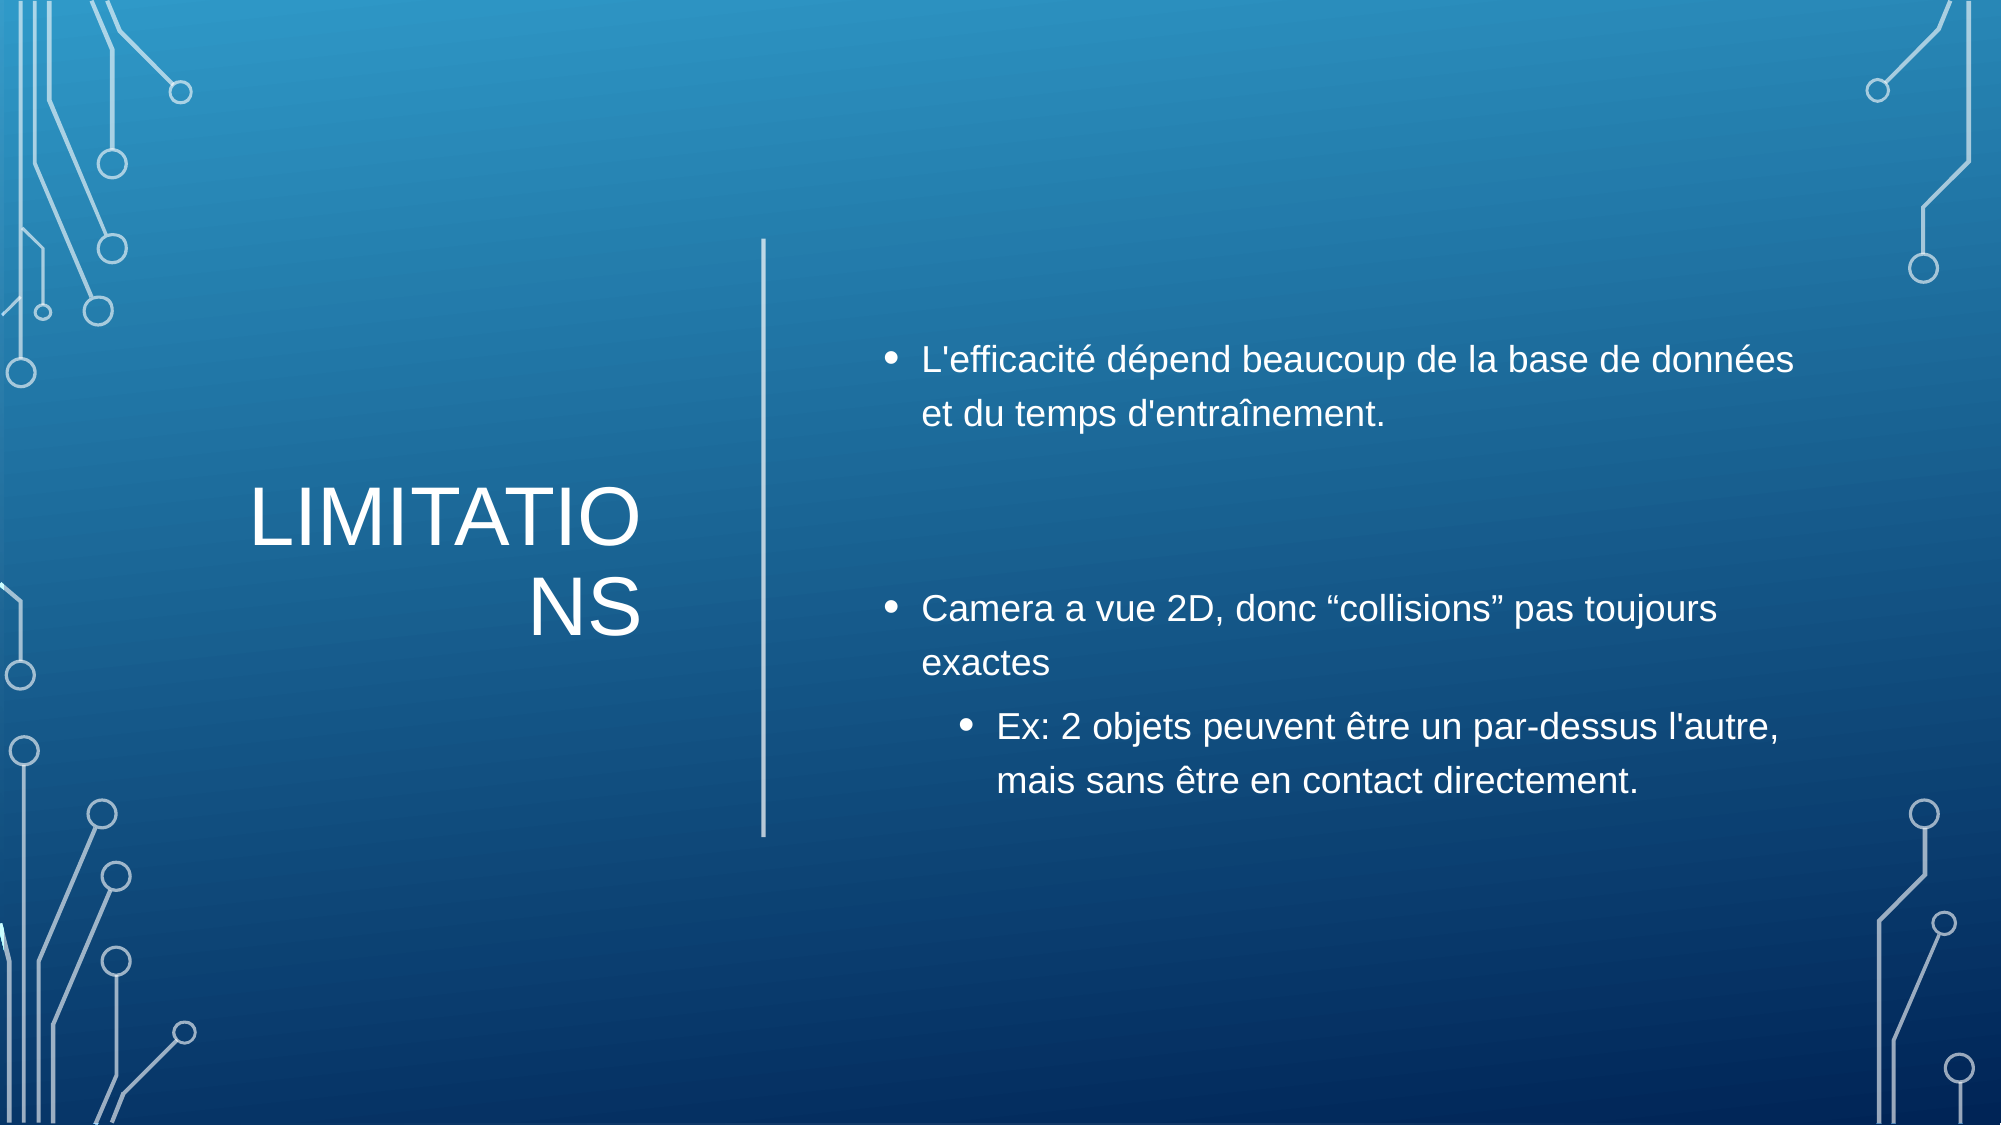

# Limitations
L'efficacité dépend beaucoup de la base de données et du temps d'entraînement.

Camera a vue 2D, donc “collisions” pas toujours exactes
Ex: 2 objets peuvent être un par-dessus l'autre, mais sans être en contact directement.